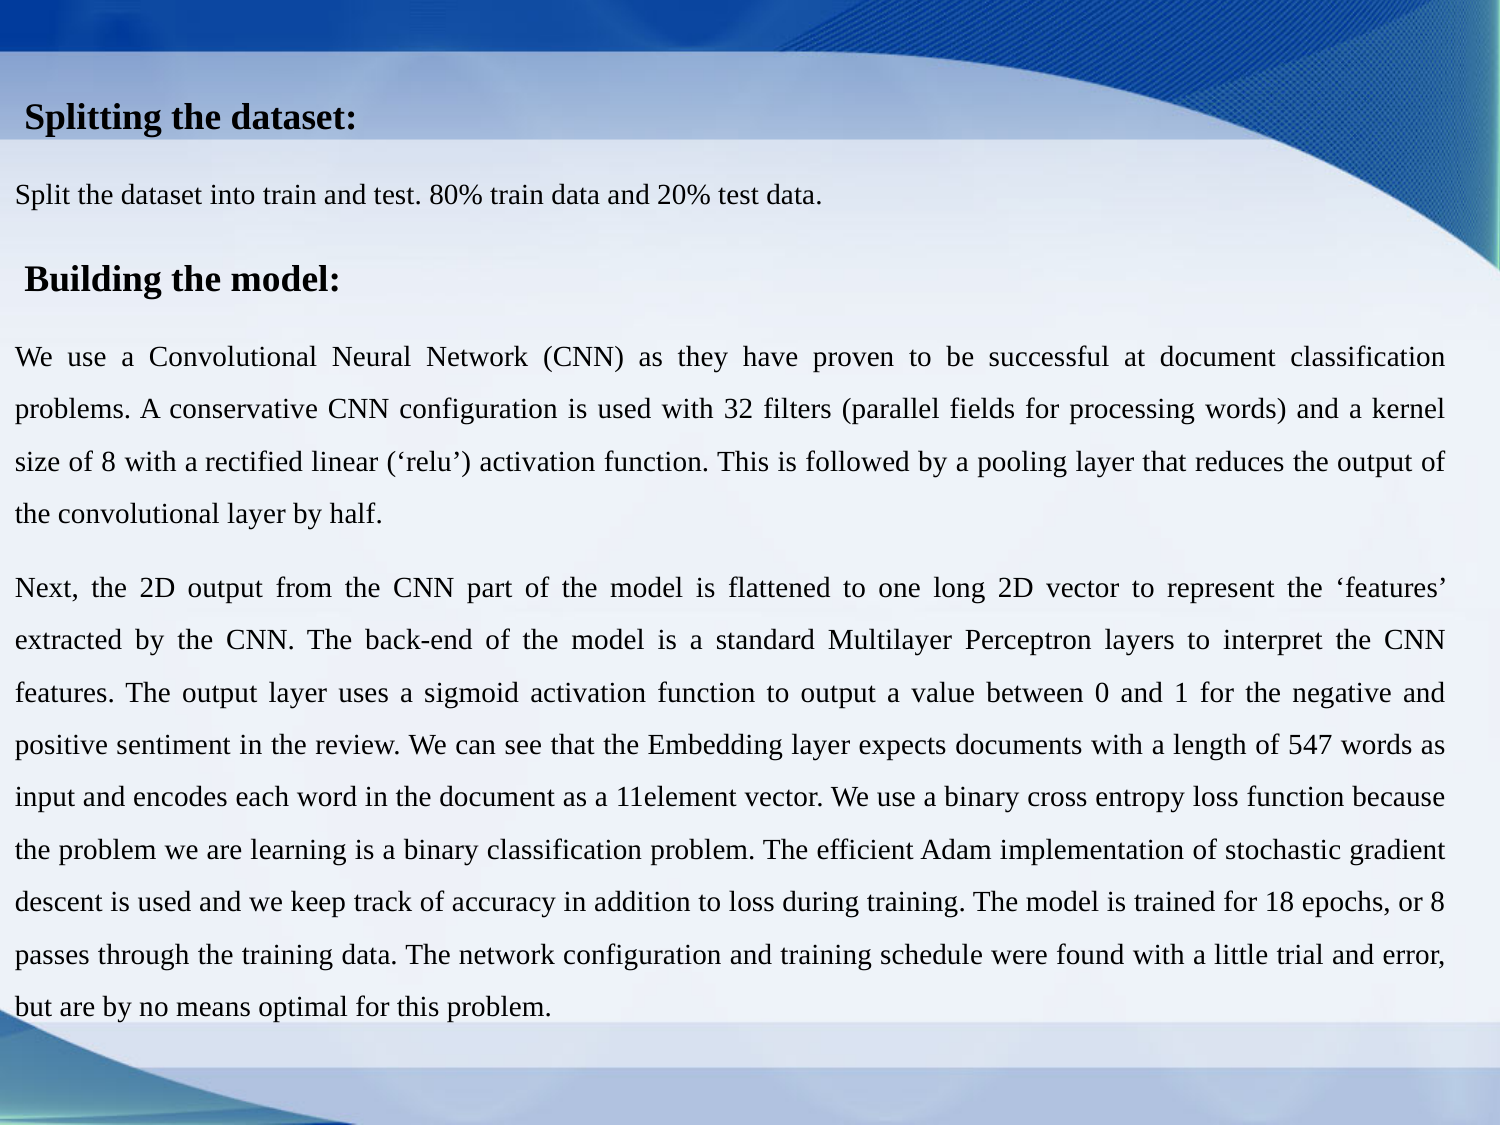

Splitting the dataset:
Split the dataset into train and test. 80% train data and 20% test data.
 Building the model:
We use a Convolutional Neural Network (CNN) as they have proven to be successful at document classification problems. A conservative CNN configuration is used with 32 filters (parallel fields for processing words) and a kernel size of 8 with a rectified linear (‘relu’) activation function. This is followed by a pooling layer that reduces the output of the convolutional layer by half.
Next, the 2D output from the CNN part of the model is flattened to one long 2D vector to represent the ‘features’ extracted by the CNN. The back-end of the model is a standard Multilayer Perceptron layers to interpret the CNN features. The output layer uses a sigmoid activation function to output a value between 0 and 1 for the negative and positive sentiment in the review. We can see that the Embedding layer expects documents with a length of 547 words as input and encodes each word in the document as a 11element vector. We use a binary cross entropy loss function because the problem we are learning is a binary classification problem. The efficient Adam implementation of stochastic gradient descent is used and we keep track of accuracy in addition to loss during training. The model is trained for 18 epochs, or 8 passes through the training data. The network configuration and training schedule were found with a little trial and error, but are by no means optimal for this problem.